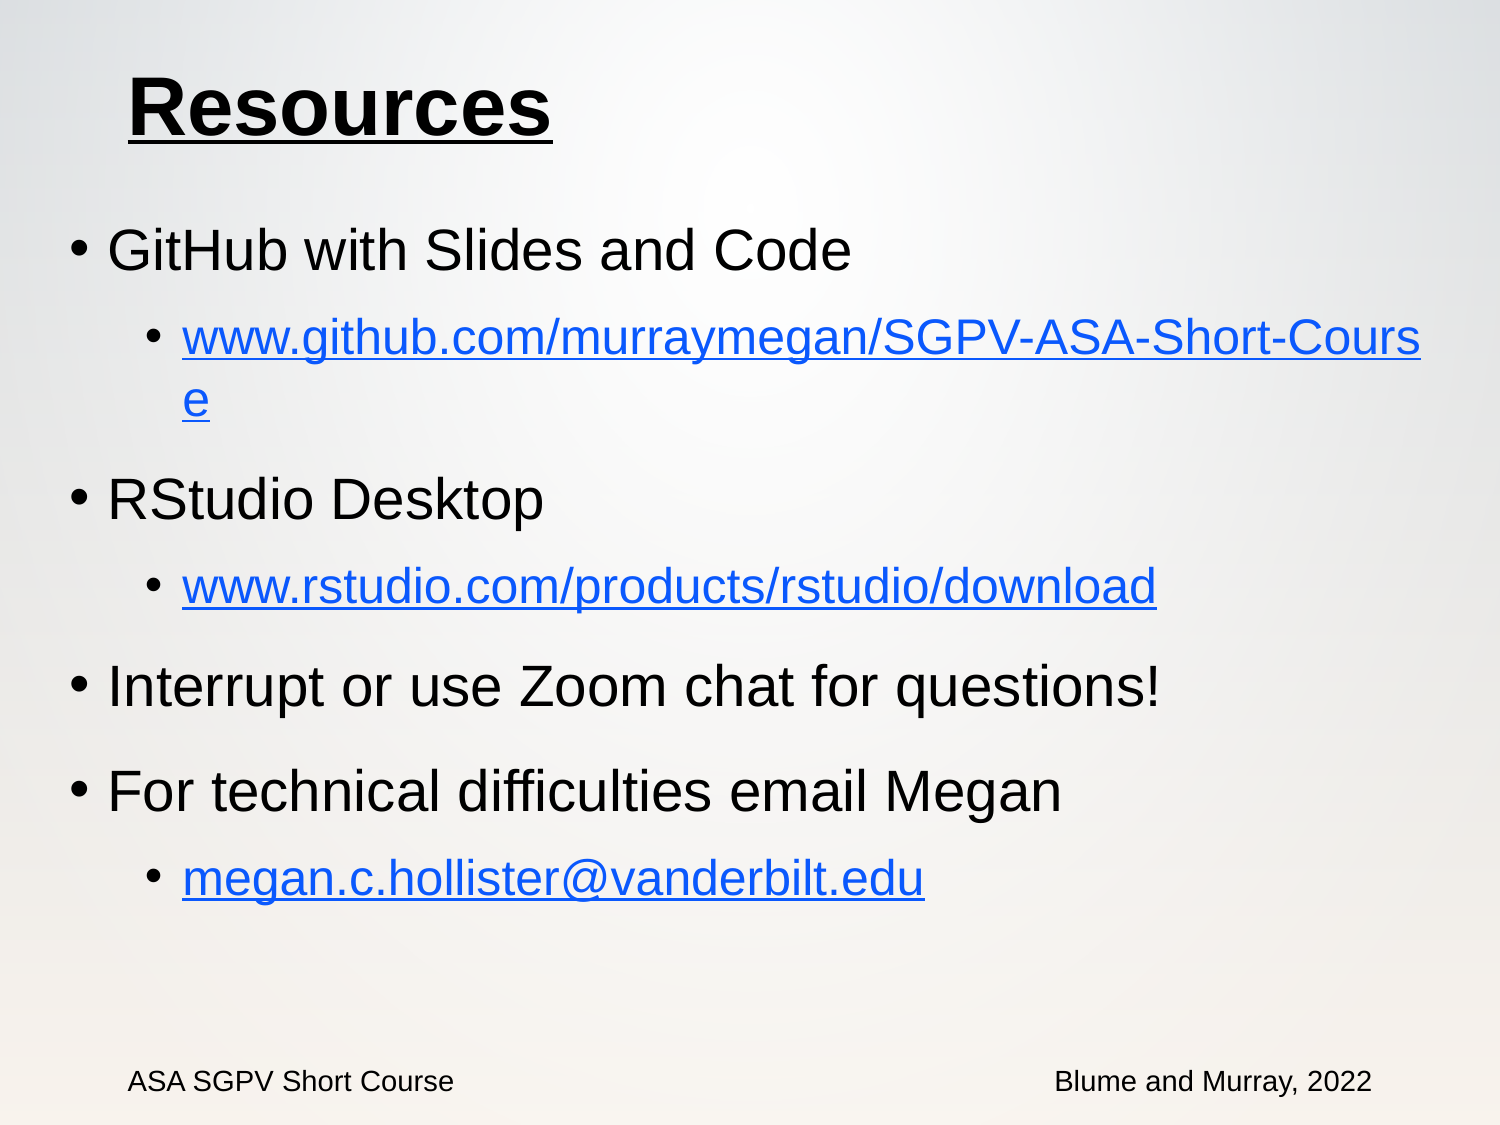

# Resources
GitHub with Slides and Code
www.github.com/murraymegan/SGPV-ASA-Short-Course
RStudio Desktop
www.rstudio.com/products/rstudio/download
Interrupt or use Zoom chat for questions!
For technical difficulties email Megan
megan.c.hollister@vanderbilt.edu

ASA SGPV Short Course
Blume and Murray, 2022